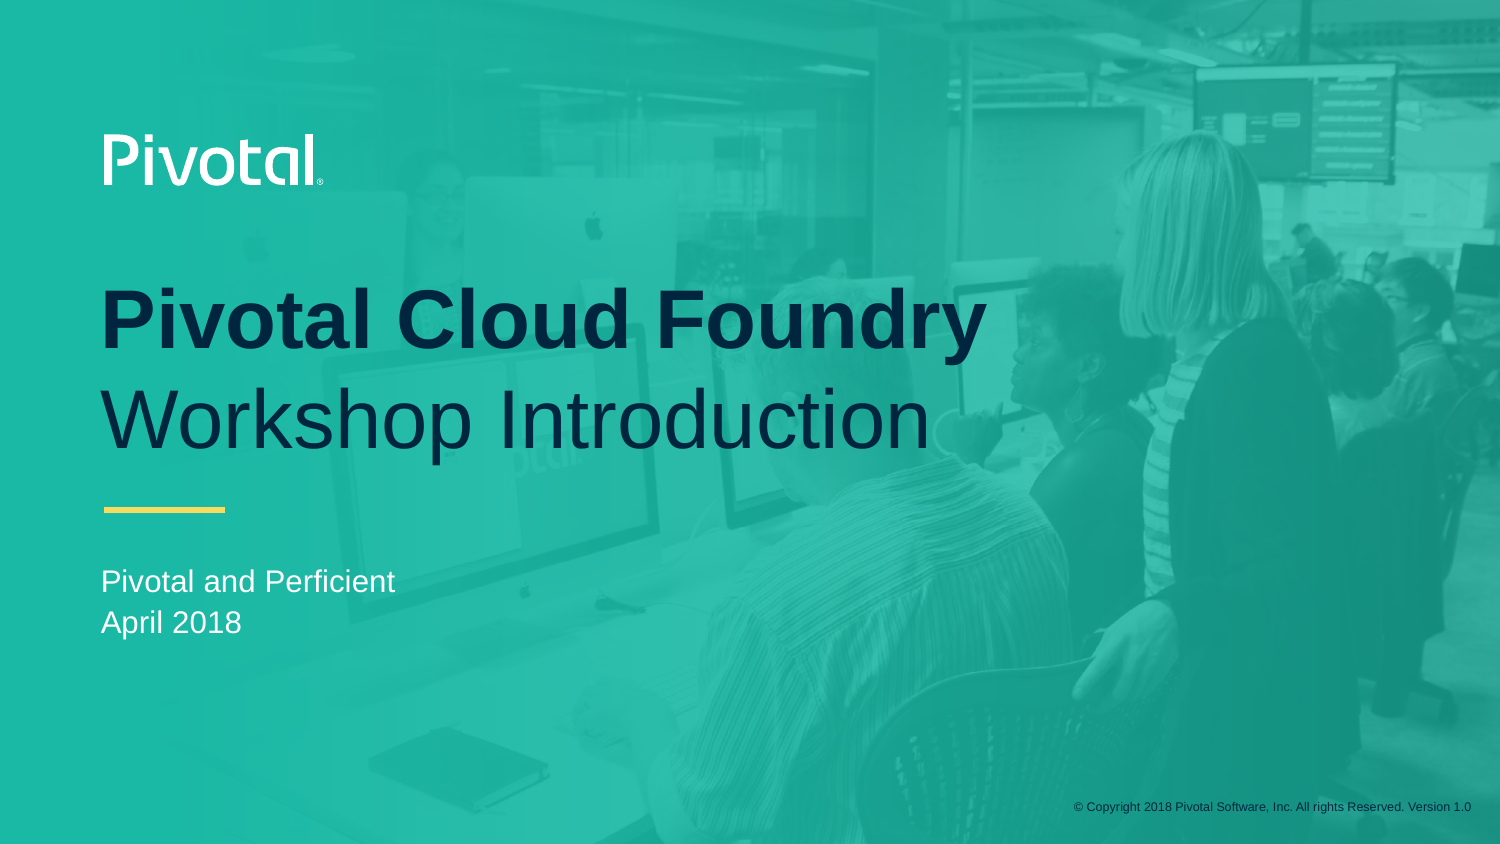

# Pivotal Cloud Foundry
Workshop Introduction
Pivotal and Perficient
April 2018